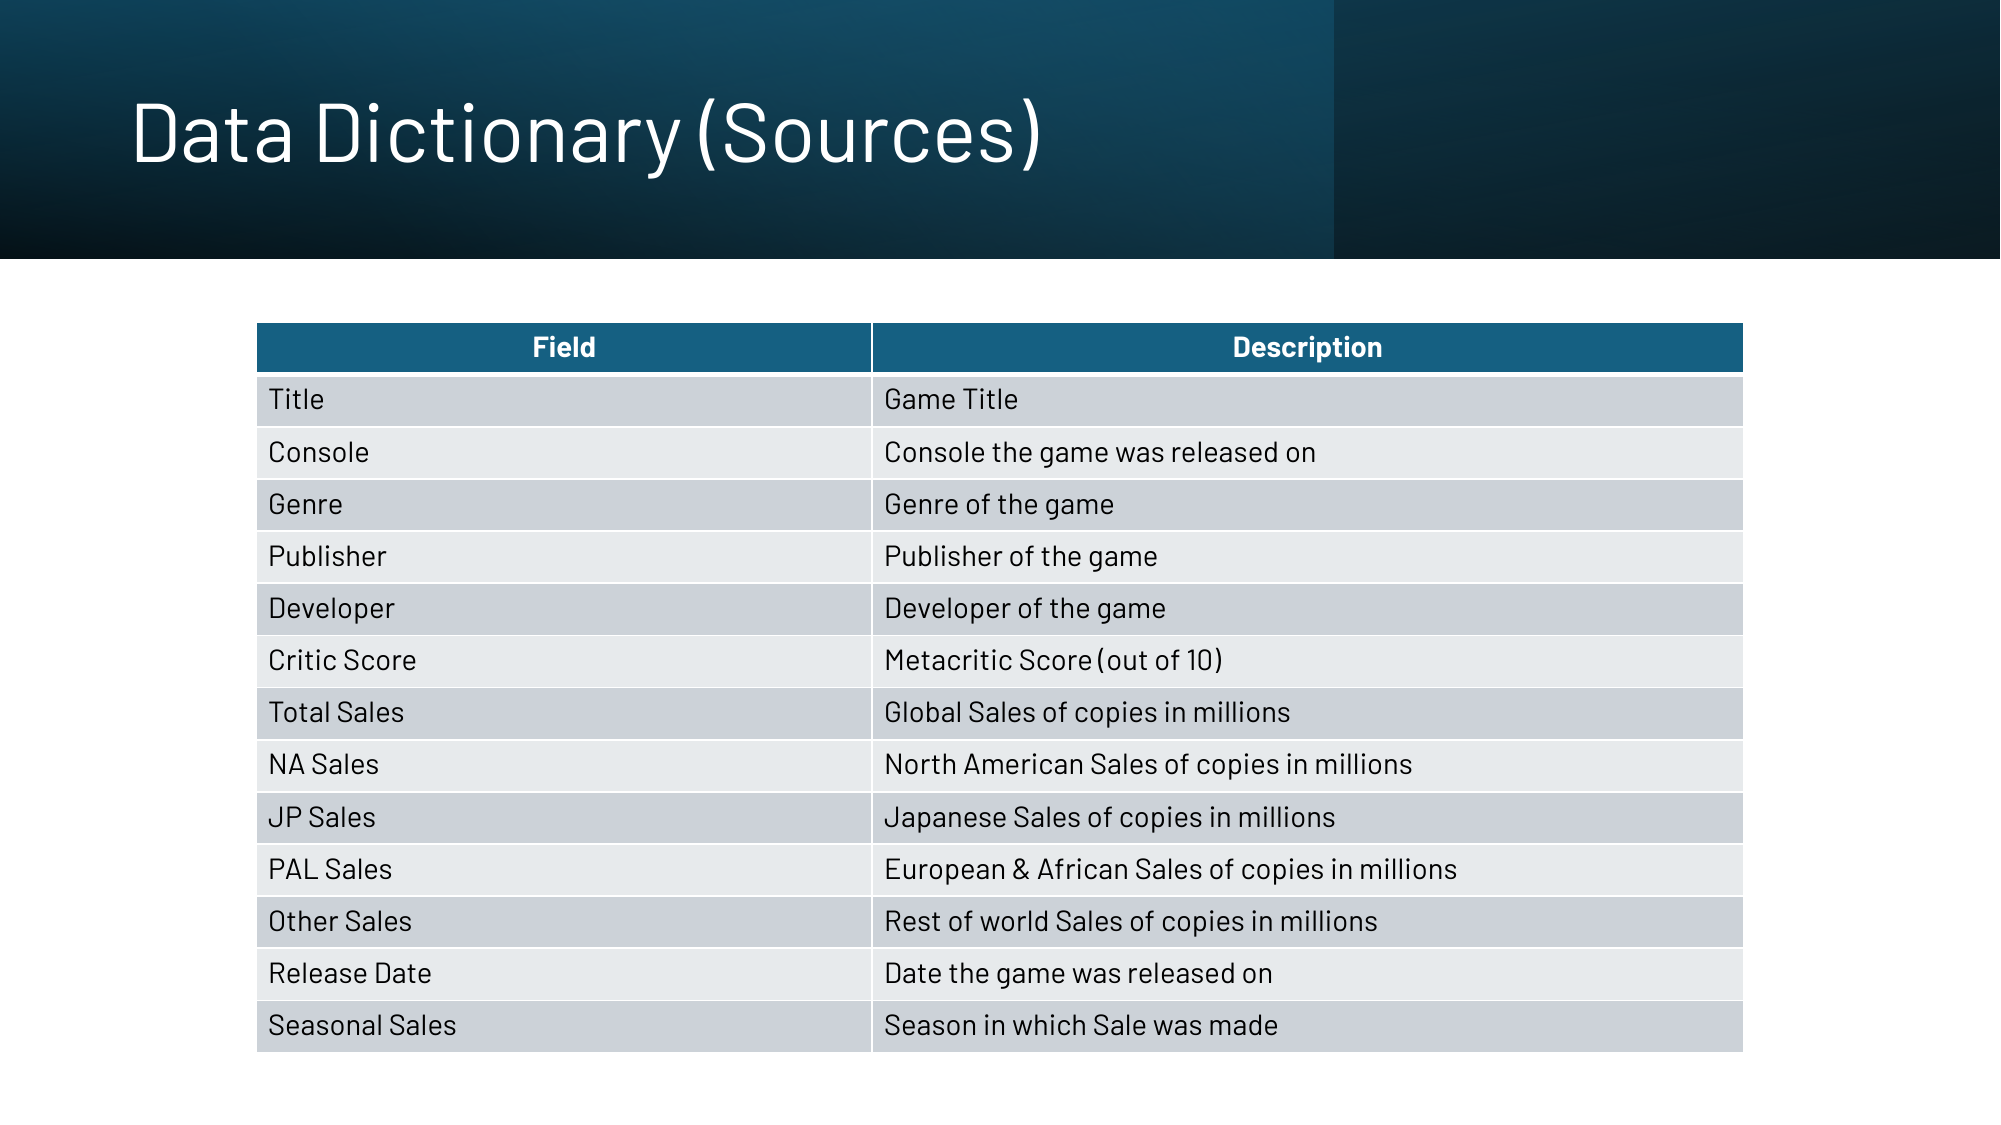

# Data Dictionary (Sources)
| Field | Description |
| --- | --- |
| Title | Game Title |
| Console | Console the game was released on |
| Genre | Genre of the game |
| Publisher | Publisher of the game |
| Developer | Developer of the game |
| Critic Score | Metacritic Score (out of 10) |
| Total Sales | Global Sales of copies in millions |
| NA Sales | North American Sales of copies in millions |
| JP Sales | Japanese Sales of copies in millions |
| PAL Sales | European & African Sales of copies in millions |
| Other Sales | Rest of world Sales of copies in millions |
| Release Date | Date the game was released on |
| Seasonal Sales | Season in which Sale was made |